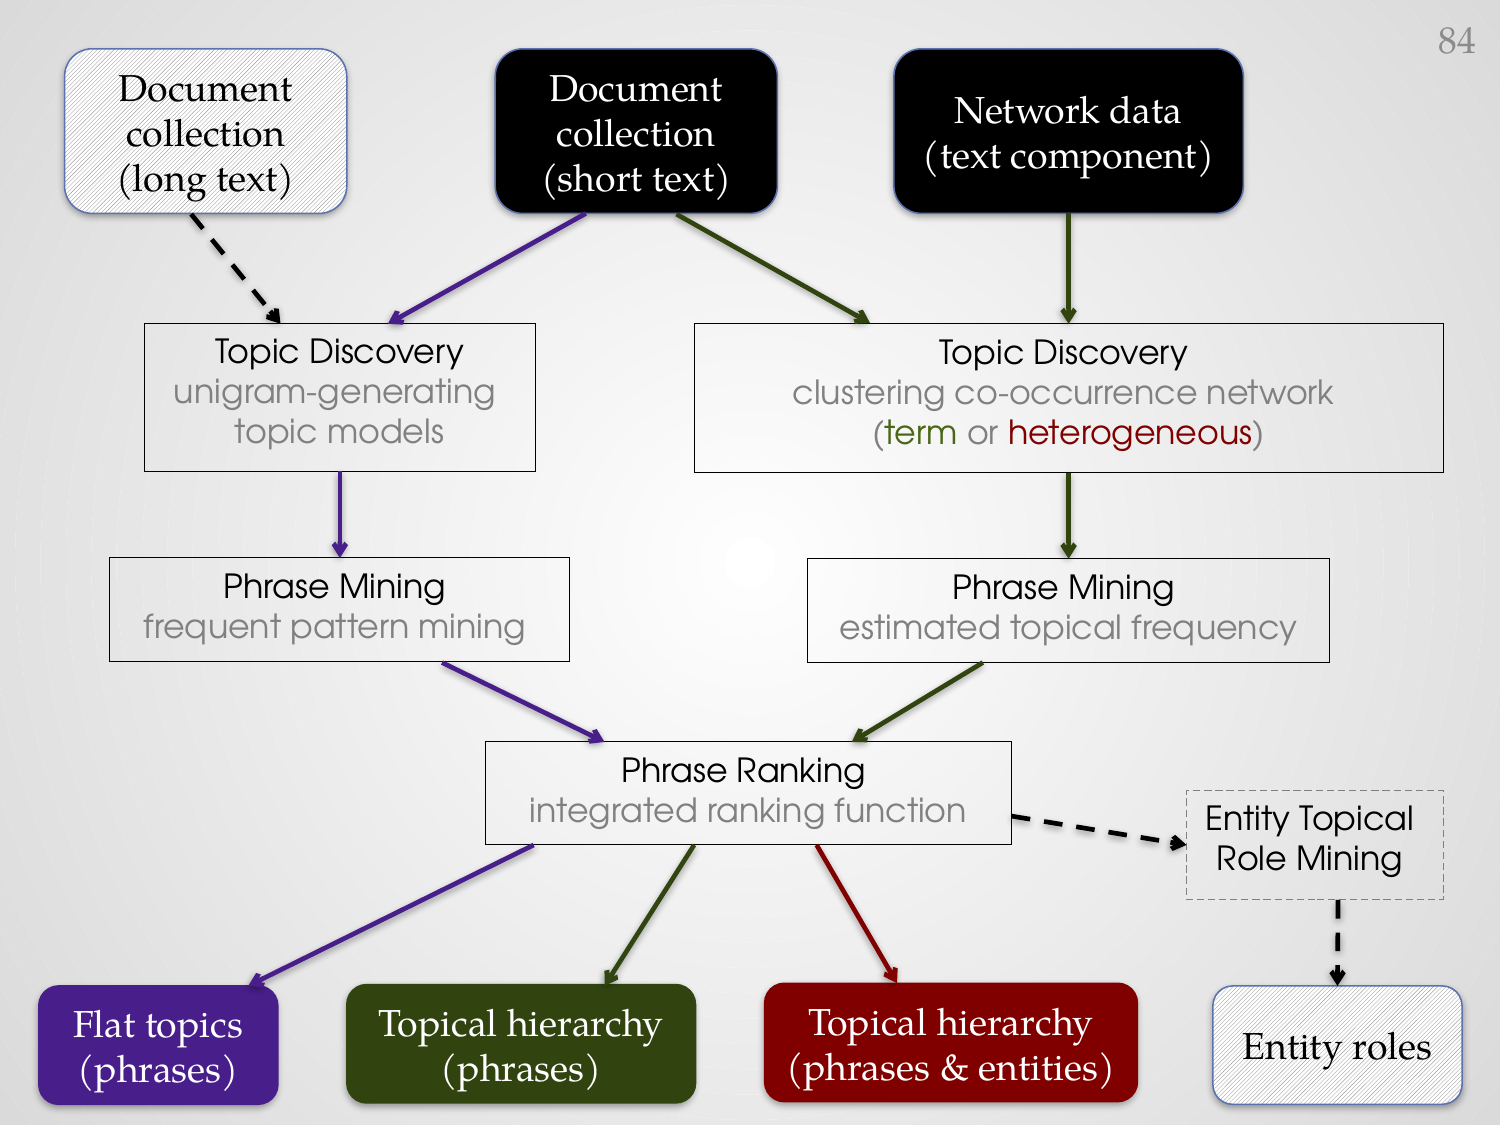

84
Document collection (long text)
Document collection (short text)
Network data (text component)
Topic Discovery unigram-generating
topic models
Topic Discovery
clustering co-occurrence network
(term or heterogeneous)
Phrase Mining
frequent pattern mining
Phrase Mining
estimated topical frequency

Phrase Ranking
integrated ranking function
Entity Topical
Role Mining
Topical hierarchy
(phrases & entities)
Topical hierarchy
(phrases)
Flat topics
(phrases)
Entity roles